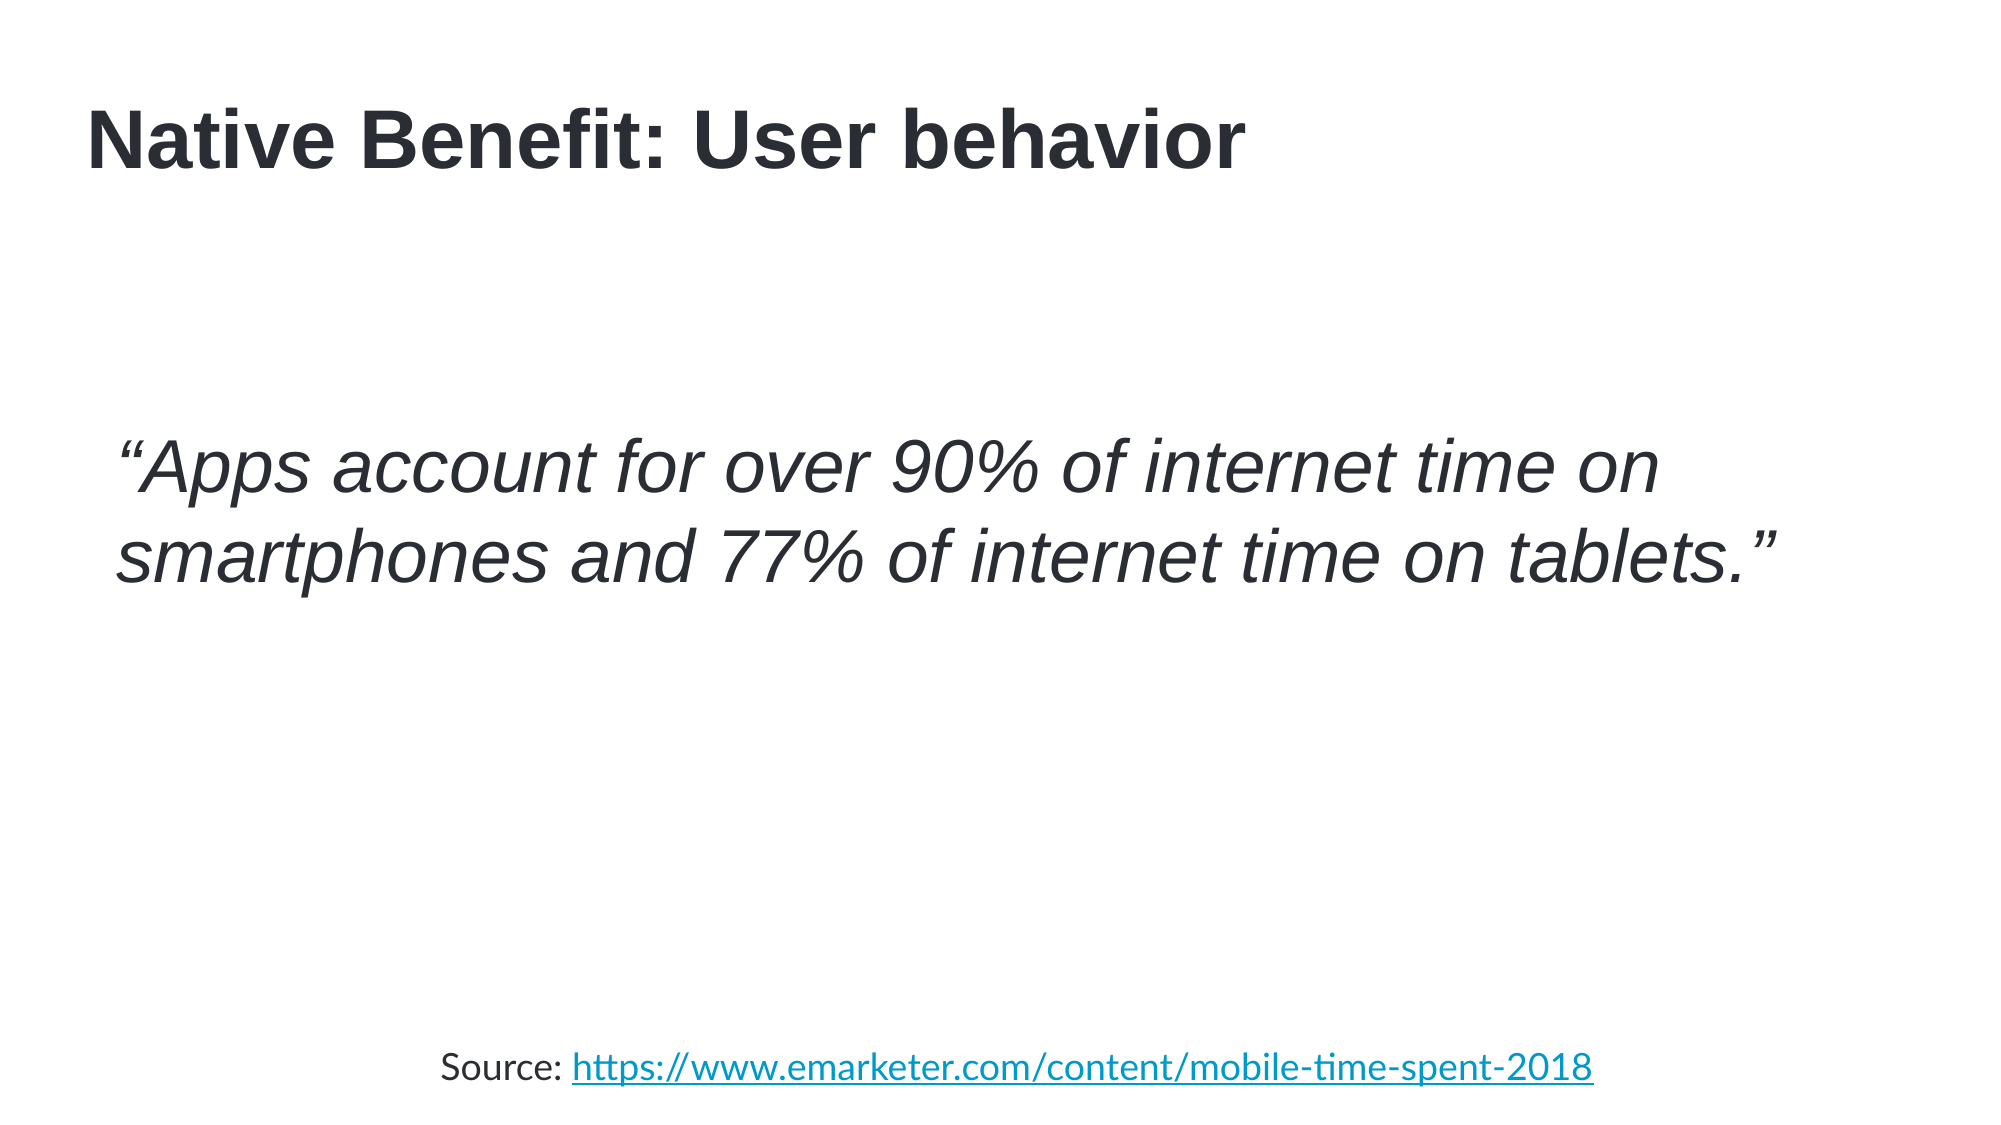

# Native Benefit: User behavior
“Apps account for over 90% of internet time on smartphones and 77% of internet time on tablets.”

Source: https://www.emarketer.com/content/mobile-time-spent-2018